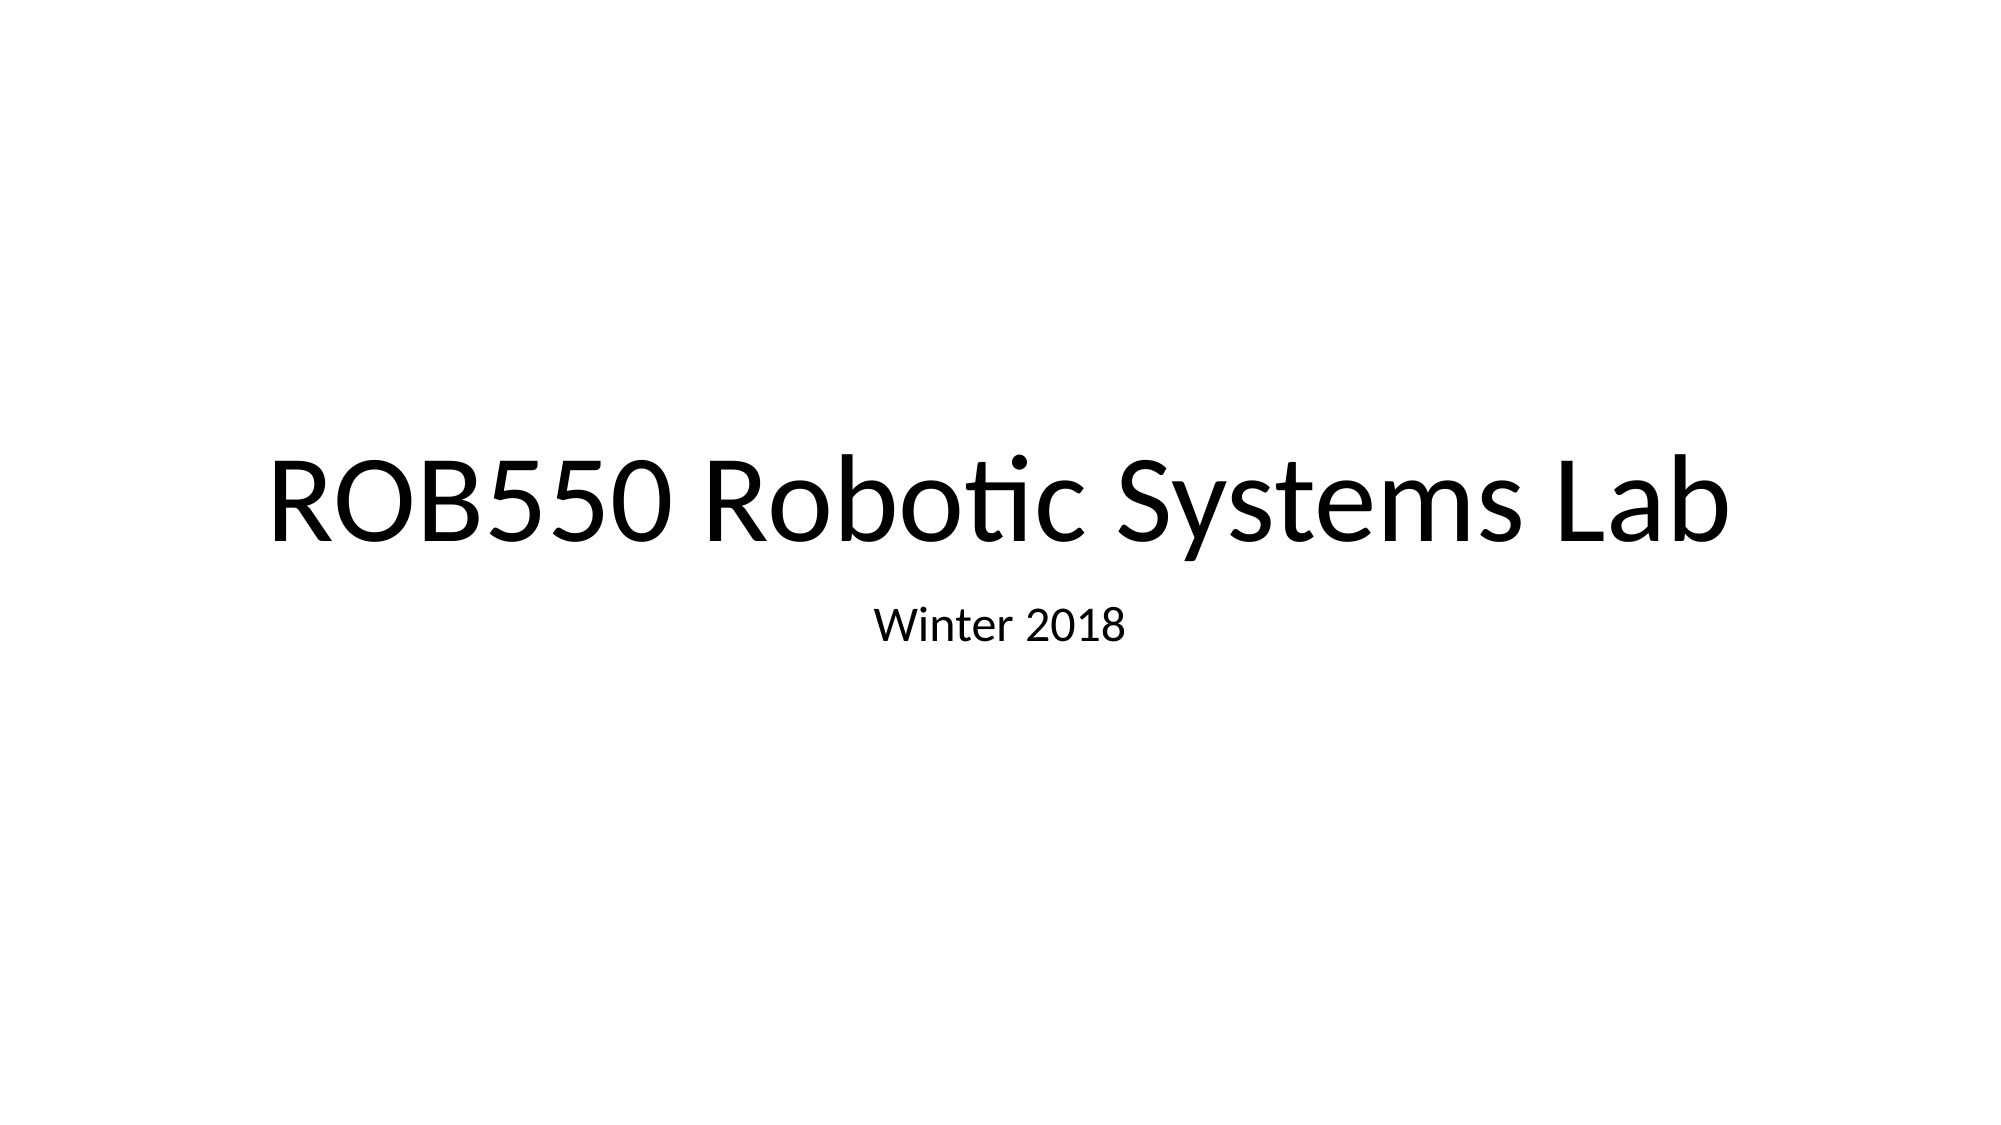

# ROB550 Robotic Systems Lab
Winter 2018